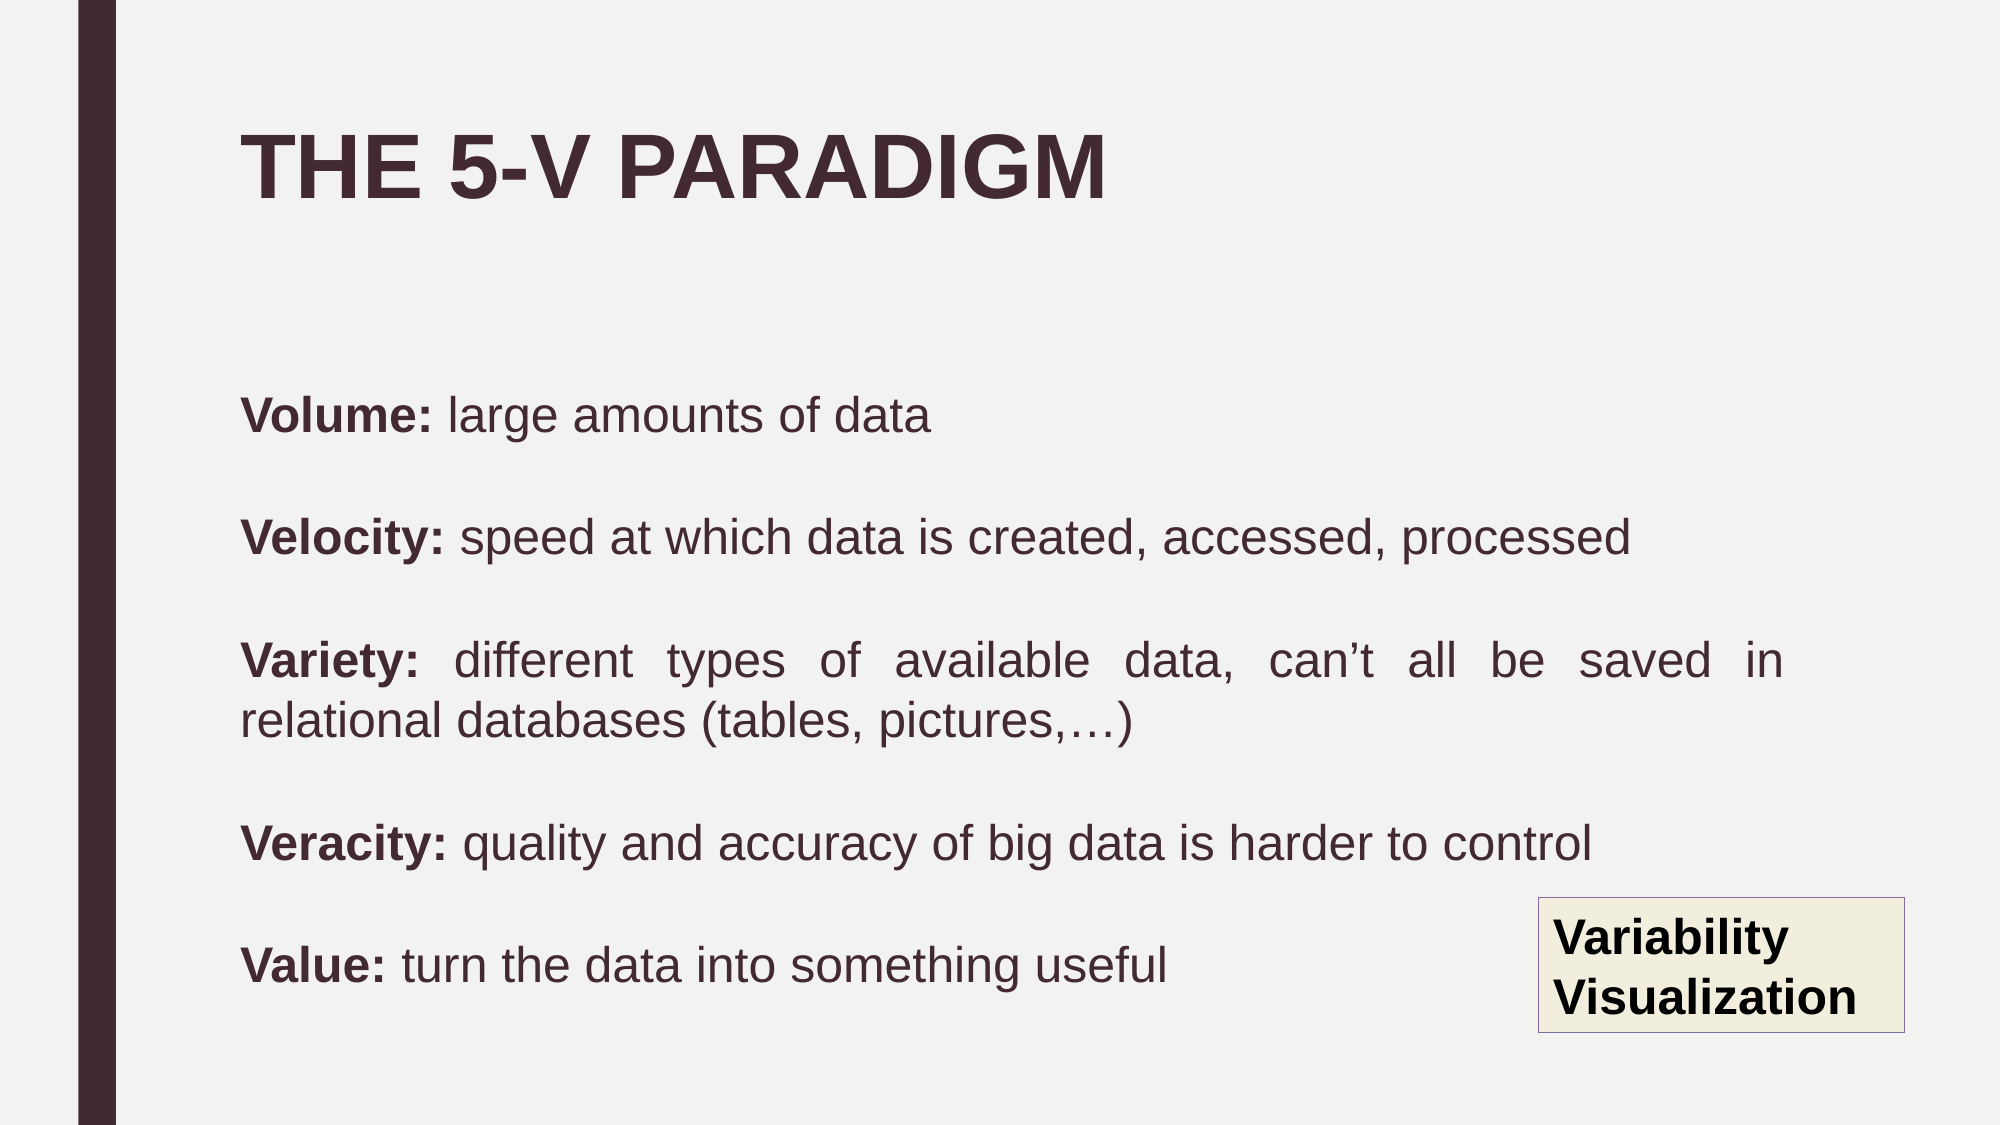

# THE 5-V PARADIGM
Volume: large amounts of data

Velocity: speed at which data is created, accessed, processed

Variety: different types of available data, can’t all be saved in relational databases (tables, pictures,…)

Veracity: quality and accuracy of big data is harder to control

Value: turn the data into something useful
Variability
Visualization